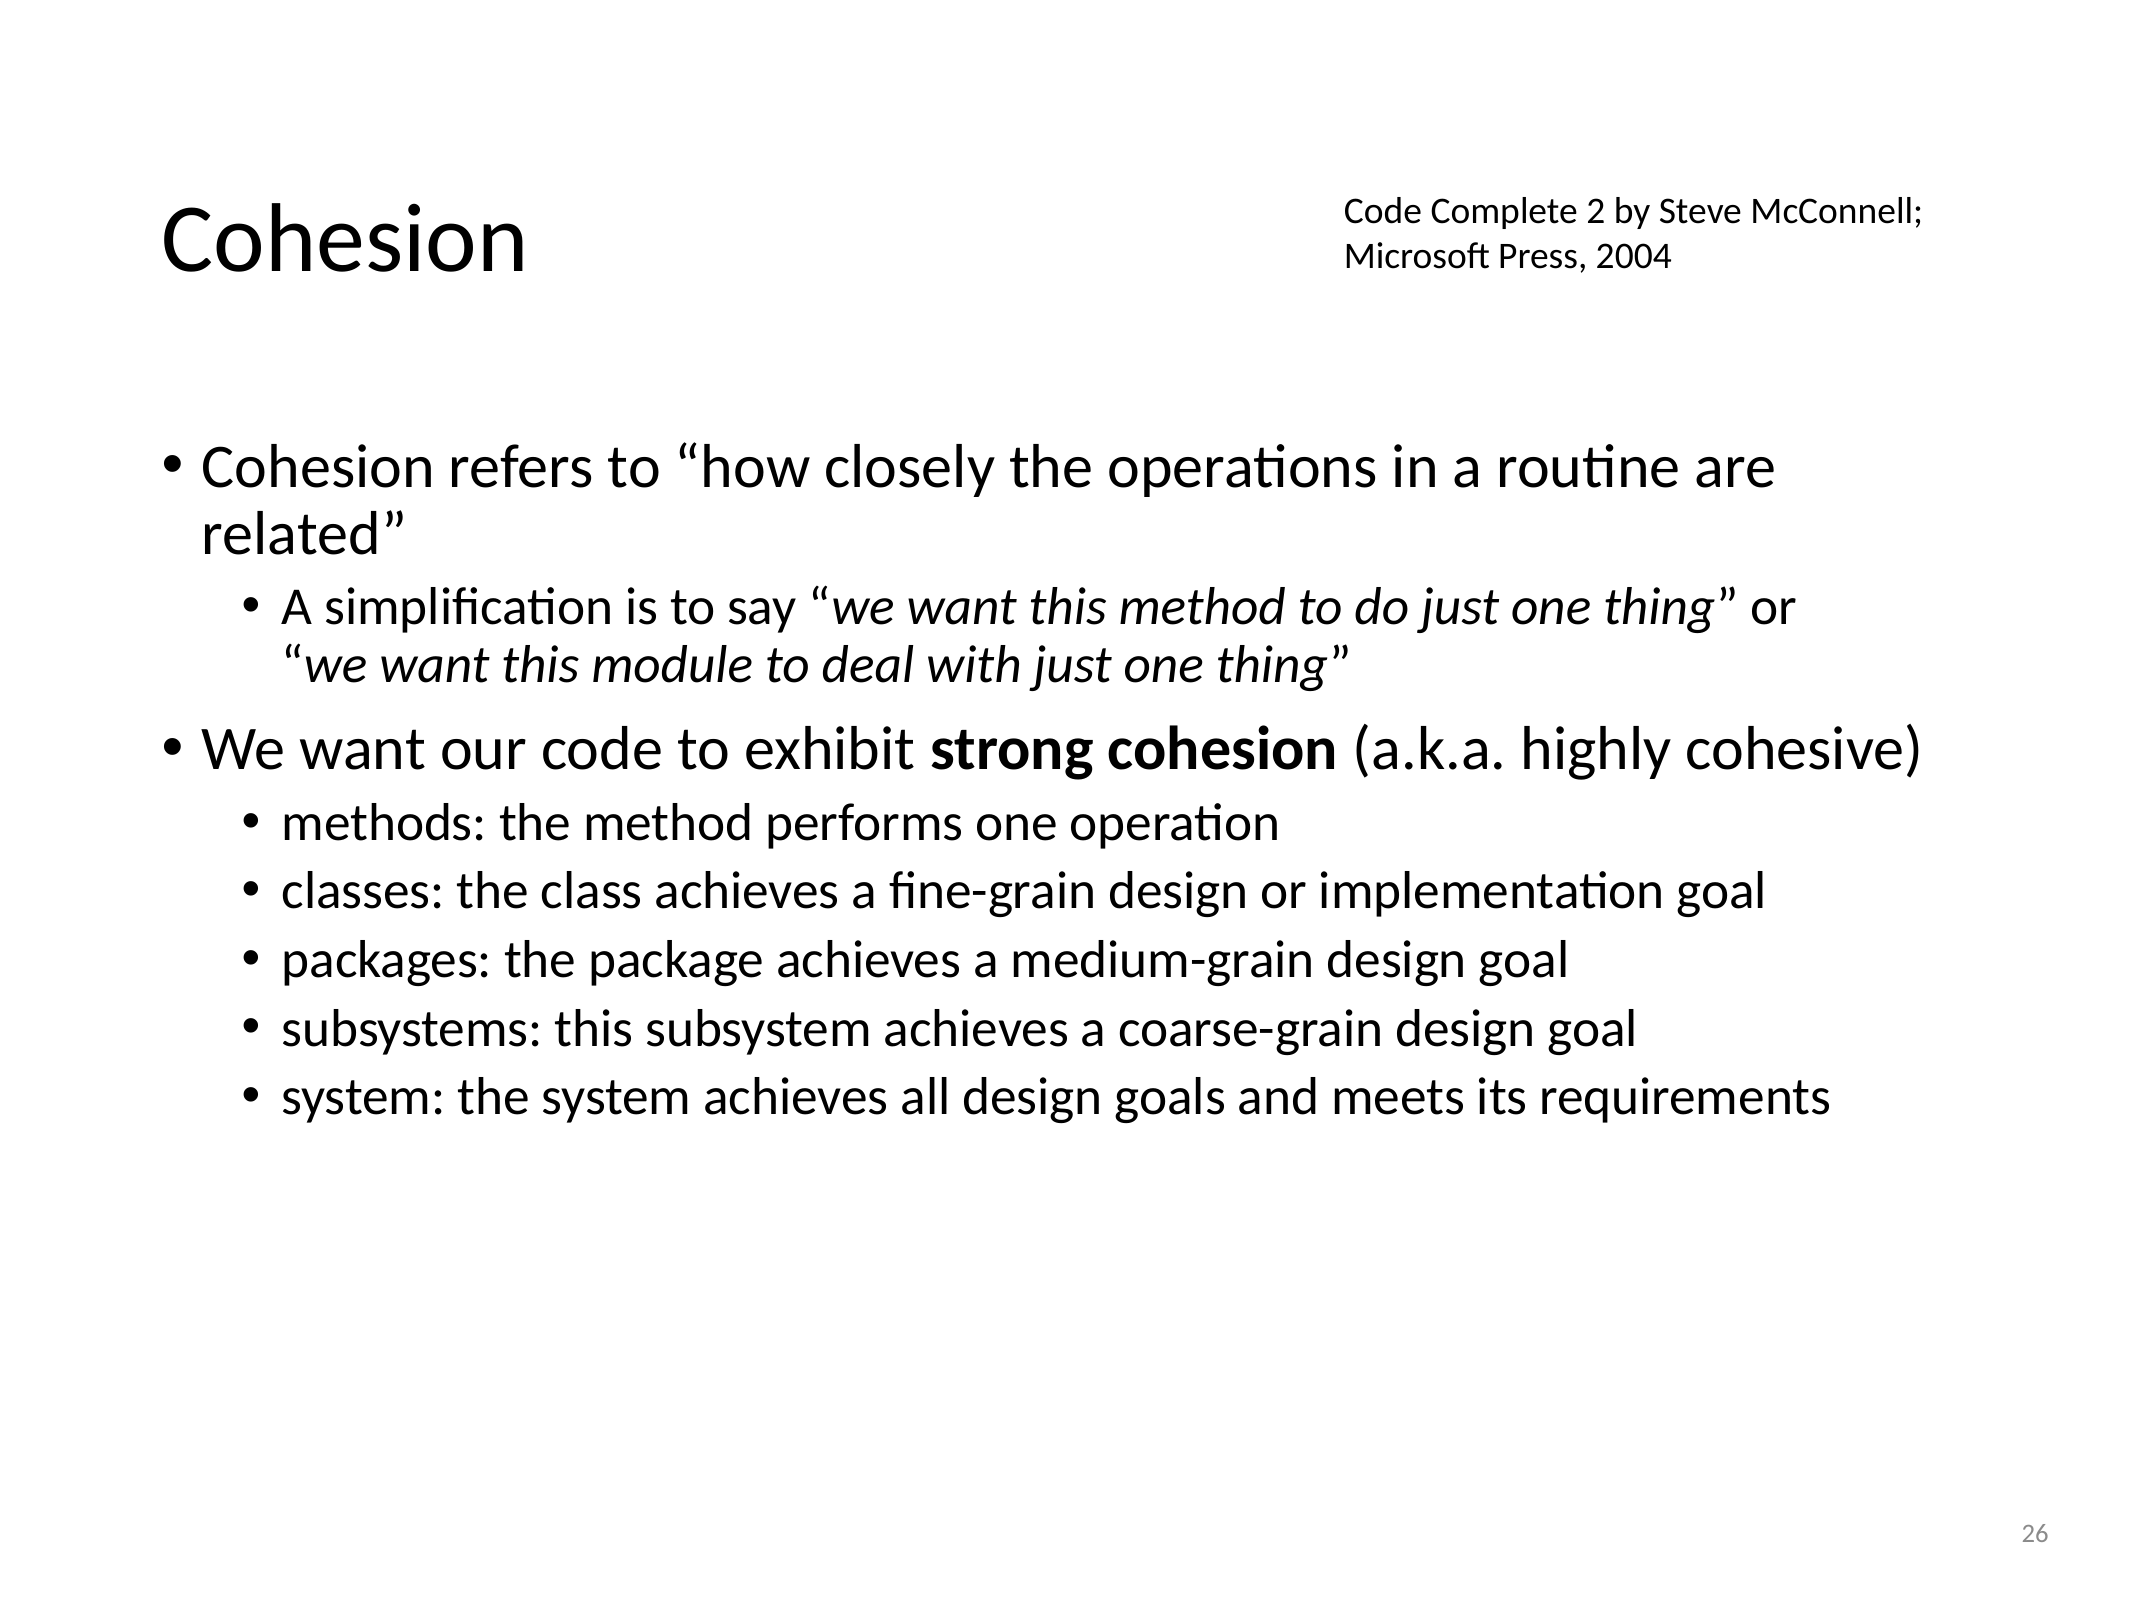

# Cohesion
Code Complete 2 by Steve McConnell; Microsoft Press, 2004
Cohesion refers to “how closely the operations in a routine are related”
A simplification is to say “we want this method to do just one thing” or
“we want this module to deal with just one thing”
We want our code to exhibit strong cohesion (a.k.a. highly cohesive)
methods: the method performs one operation
classes: the class achieves a fine-grain design or implementation goal
packages: the package achieves a medium-grain design goal
subsystems: this subsystem achieves a coarse-grain design goal
system: the system achieves all design goals and meets its requirements
26